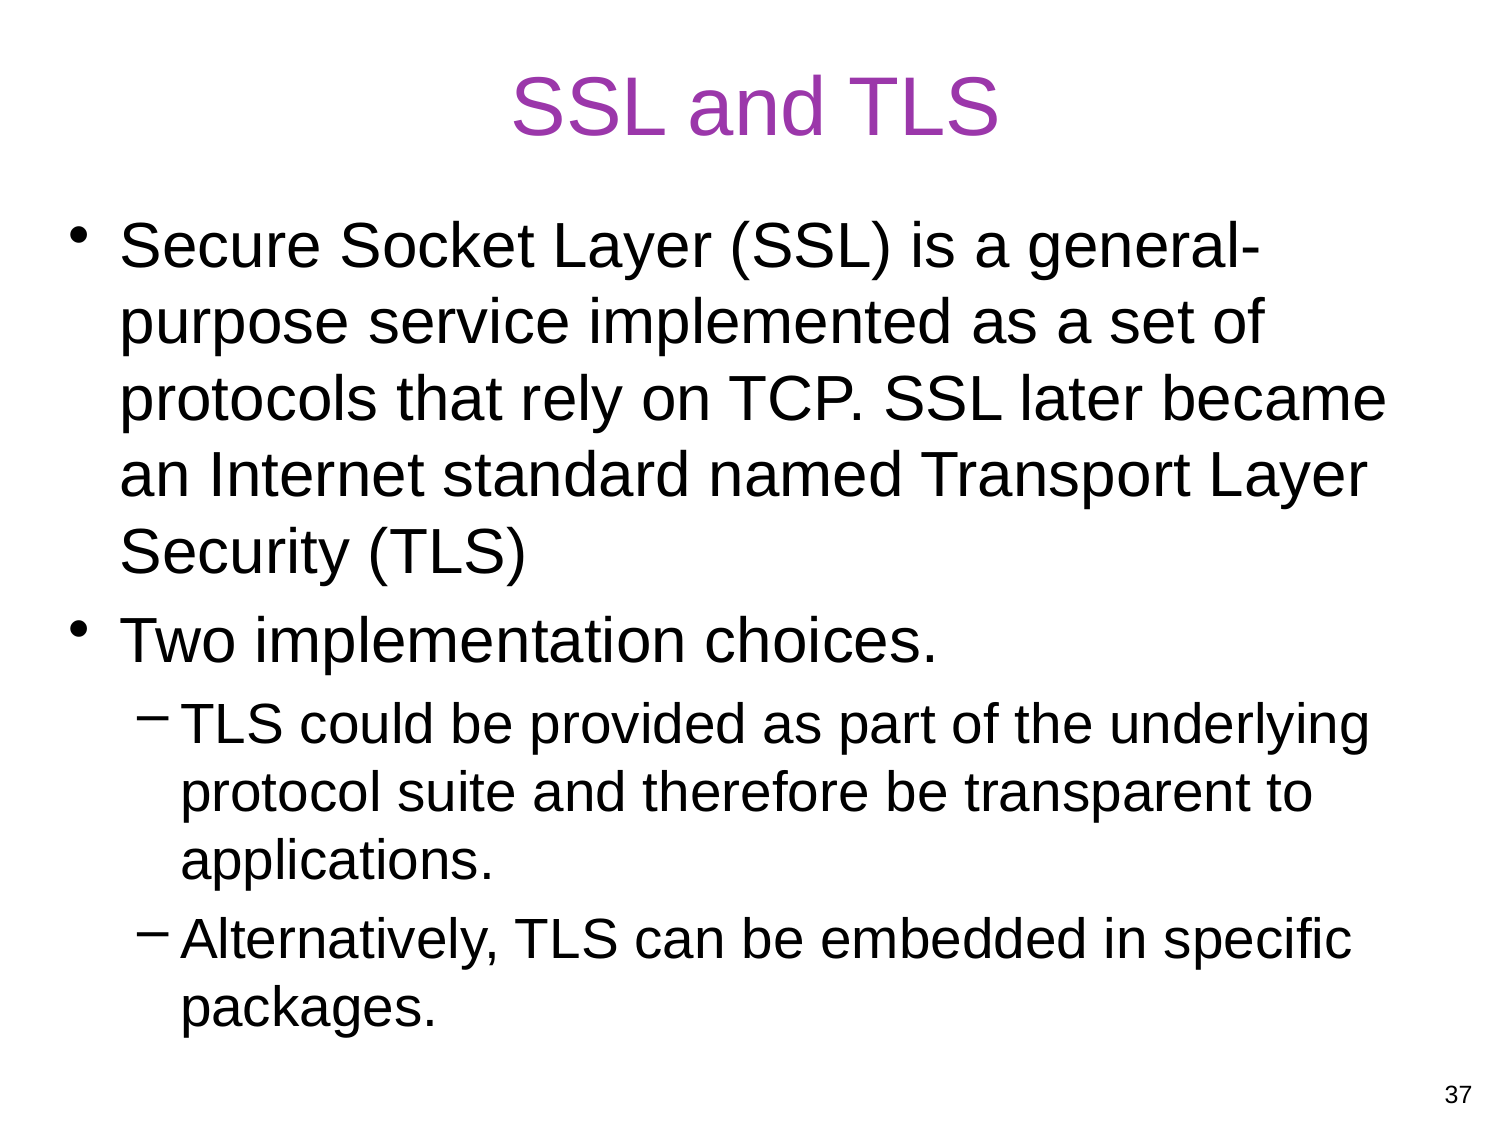

# SSL and TLS
Secure Socket Layer (SSL) is a general-purpose service implemented as a set of protocols that rely on TCP. SSL later became an Internet standard named Transport Layer Security (TLS)
Two implementation choices.
TLS could be provided as part of the underlying protocol suite and therefore be transparent to applications.
Alternatively, TLS can be embedded in specific packages.

37